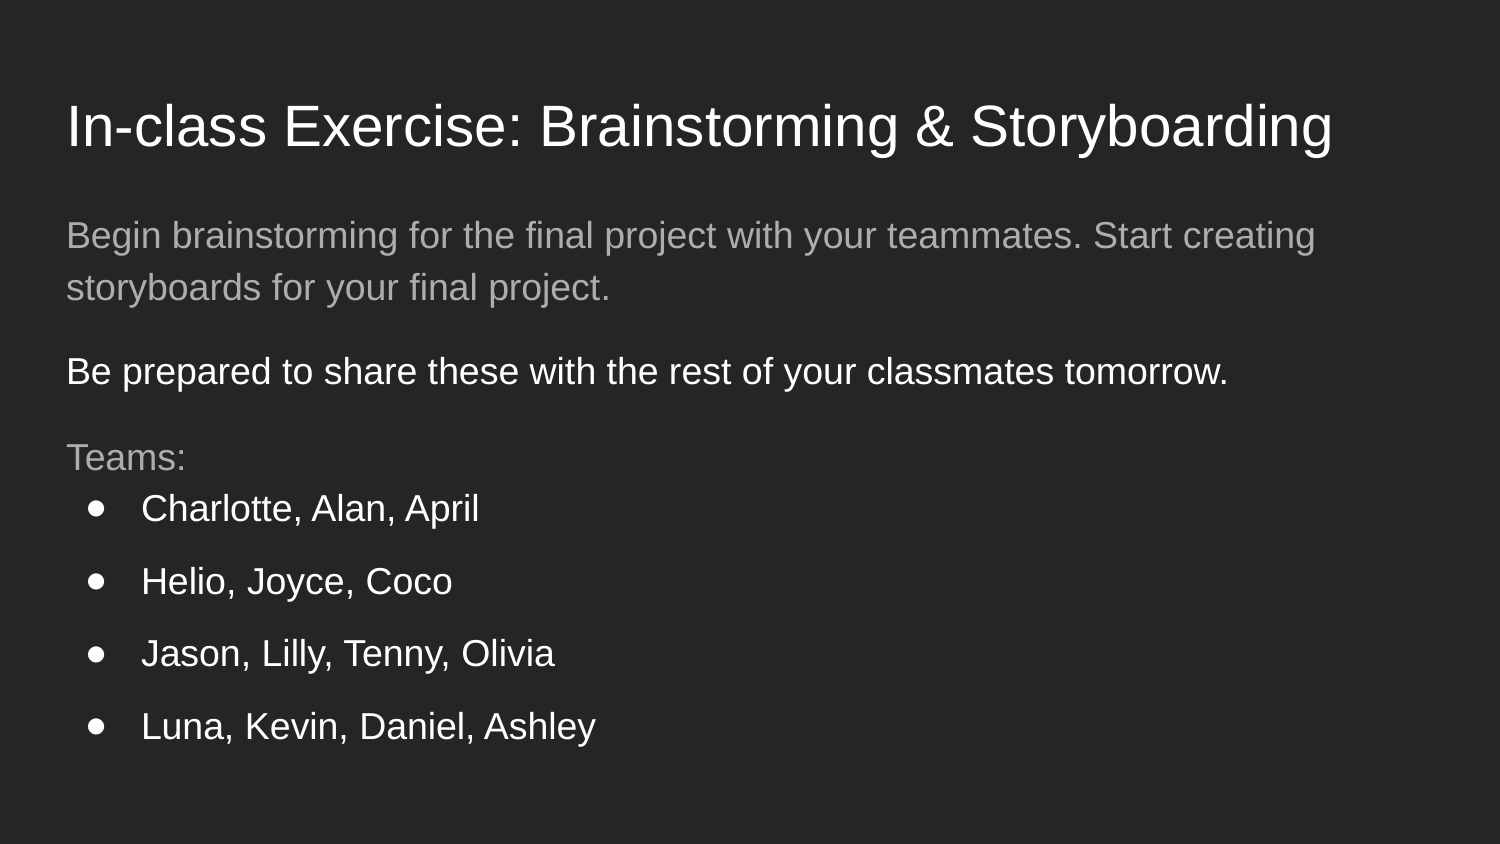

# In-class Exercise: Brainstorming & Storyboarding
Begin brainstorming for the final project with your teammates. Start creating storyboards for your final project.
Be prepared to share these with the rest of your classmates tomorrow.
Teams:
Charlotte, Alan, April
Helio, Joyce, Coco
Jason, Lilly, Tenny, Olivia
Luna, Kevin, Daniel, Ashley